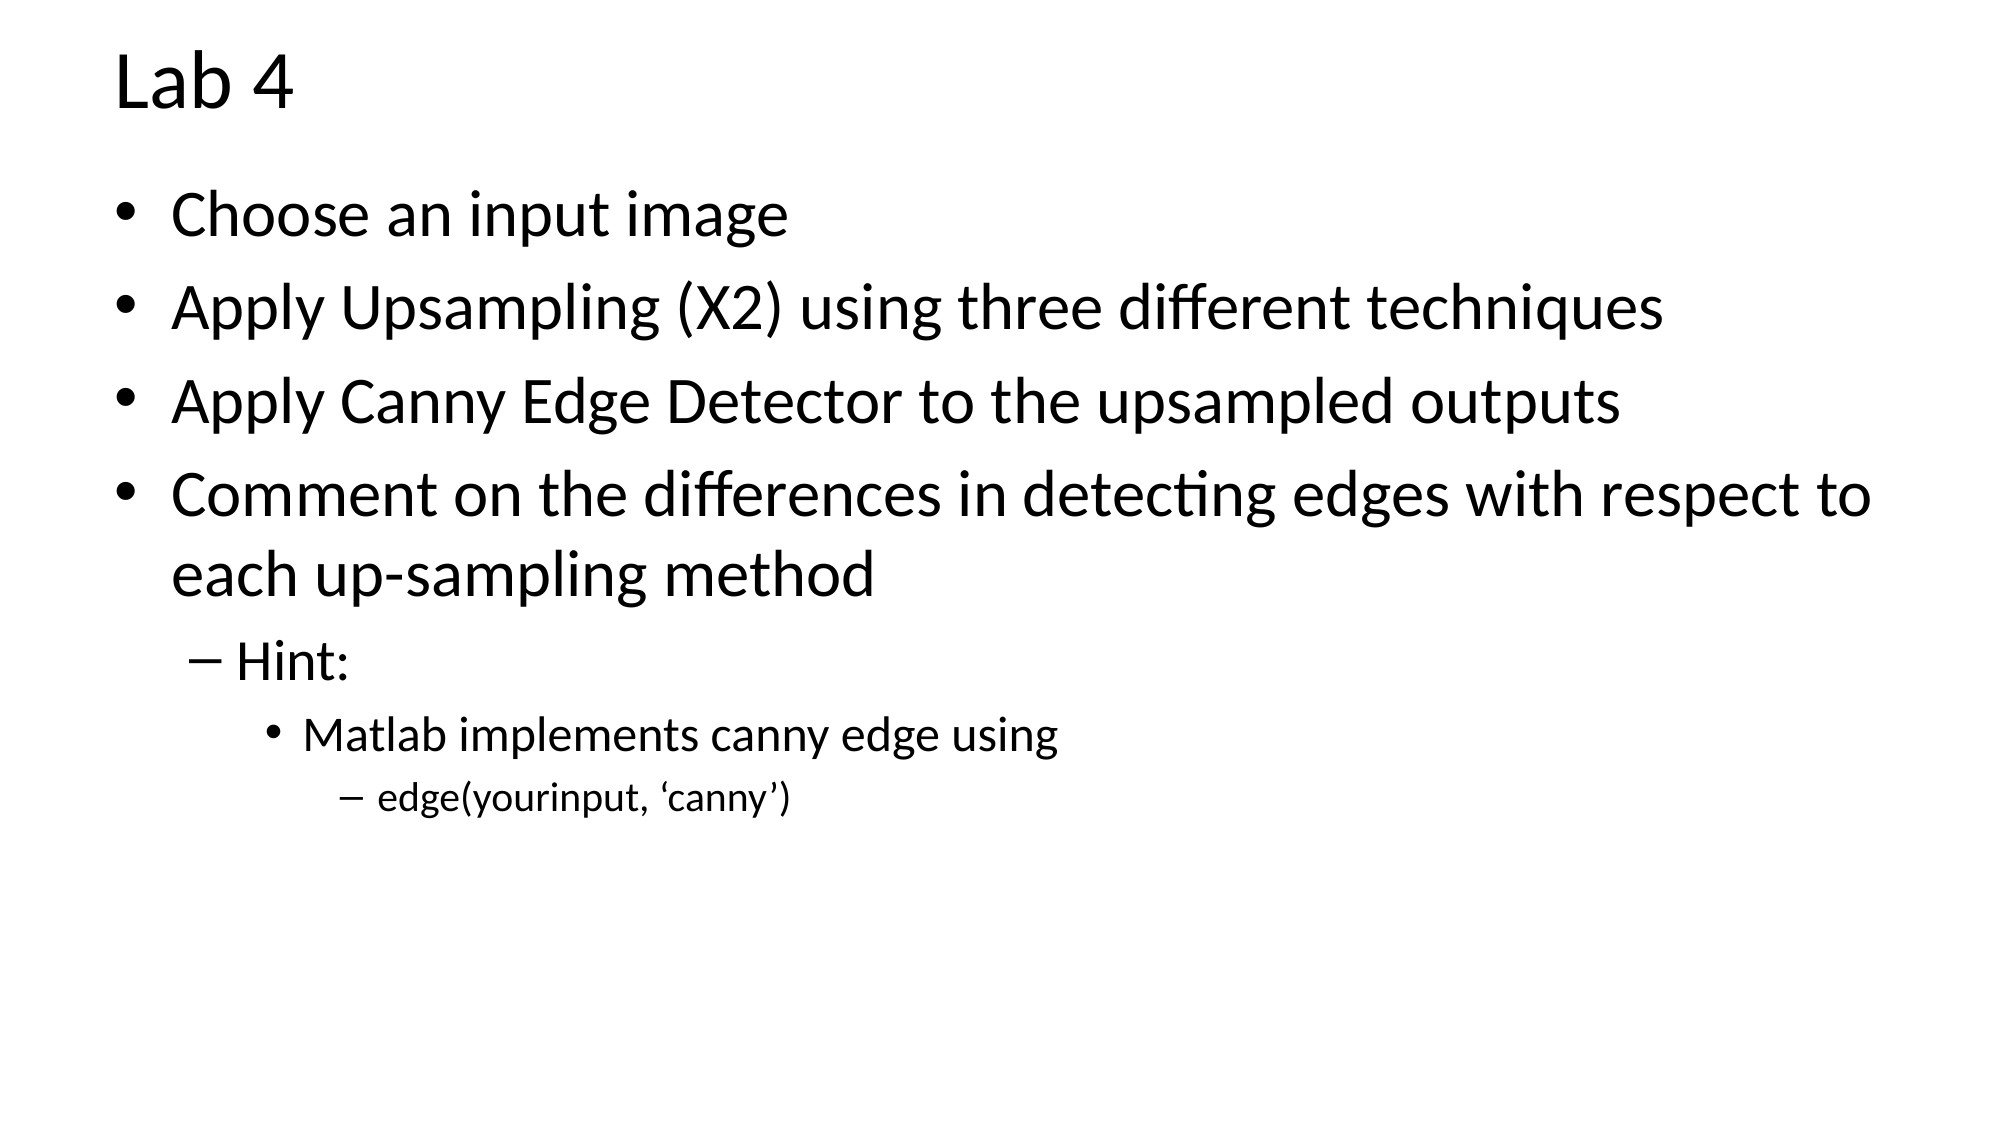

# Lab 4
Choose an input image
Apply Upsampling (X2) using three different techniques
Apply Canny Edge Detector to the upsampled outputs
Comment on the differences in detecting edges with respect to each up-sampling method
Hint:
Matlab implements canny edge using
edge(yourinput, ‘canny’)